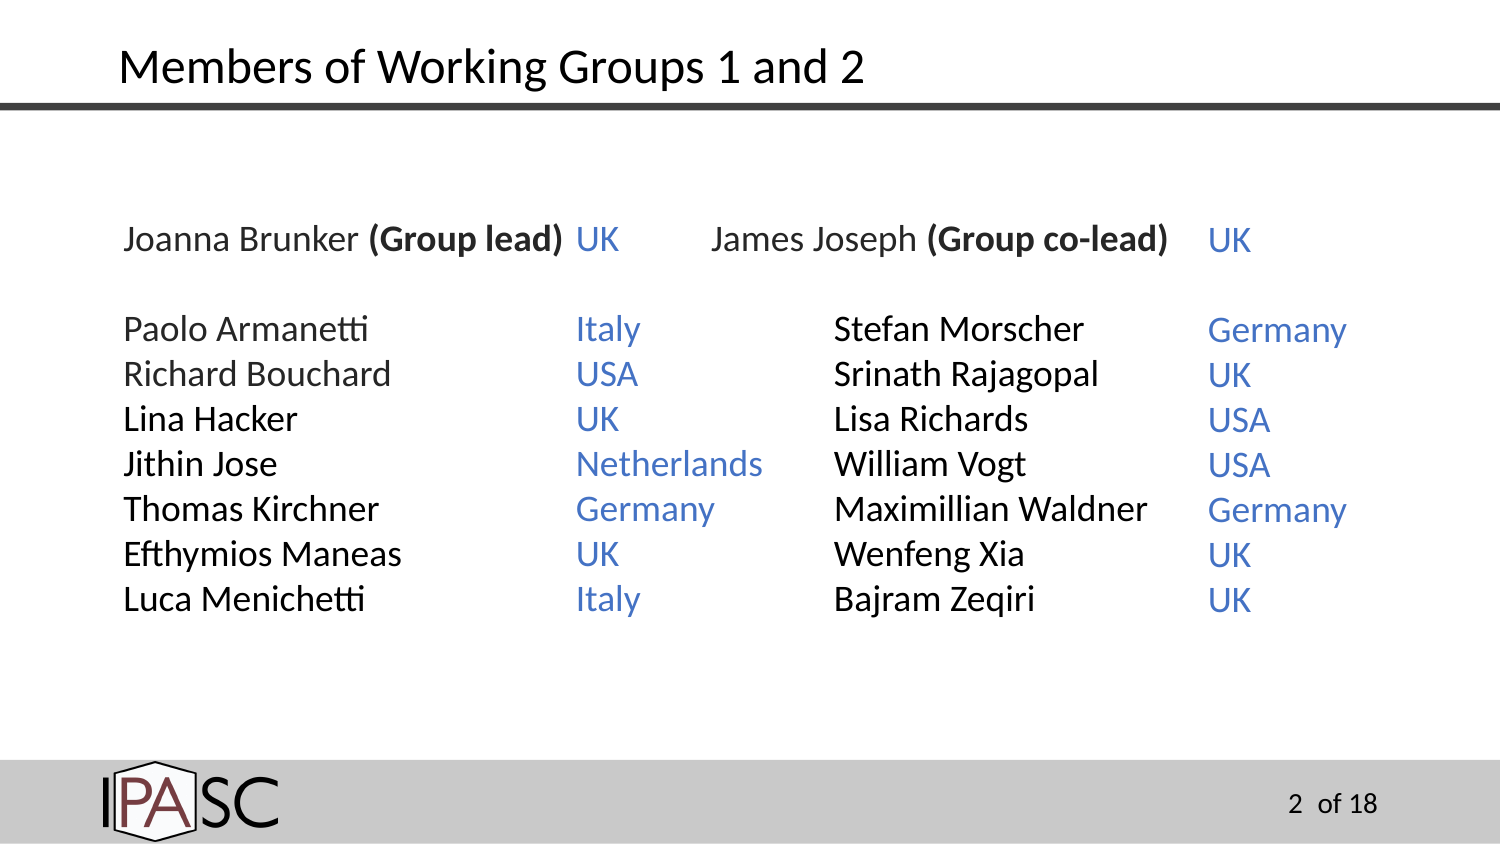

# Members of Working Groups 1 and 2
Joanna Brunker (Group lead)

Paolo Armanetti
Richard Bouchard
Lina Hacker
Jithin Jose
Thomas Kirchner
Efthymios Maneas
Luca Menichetti

UK

Italy
USA
UK
Netherlands
Germany
UK
Italy
James Joseph (Group co-lead)

	Stefan Morscher
	Srinath Rajagopal
	Lisa Richards
	William Vogt
	Maximillian Waldner
	Wenfeng Xia
	Bajram Zeqiri
UK

Germany
UK
USA
USA
Germany
UK
UK
2
of 18